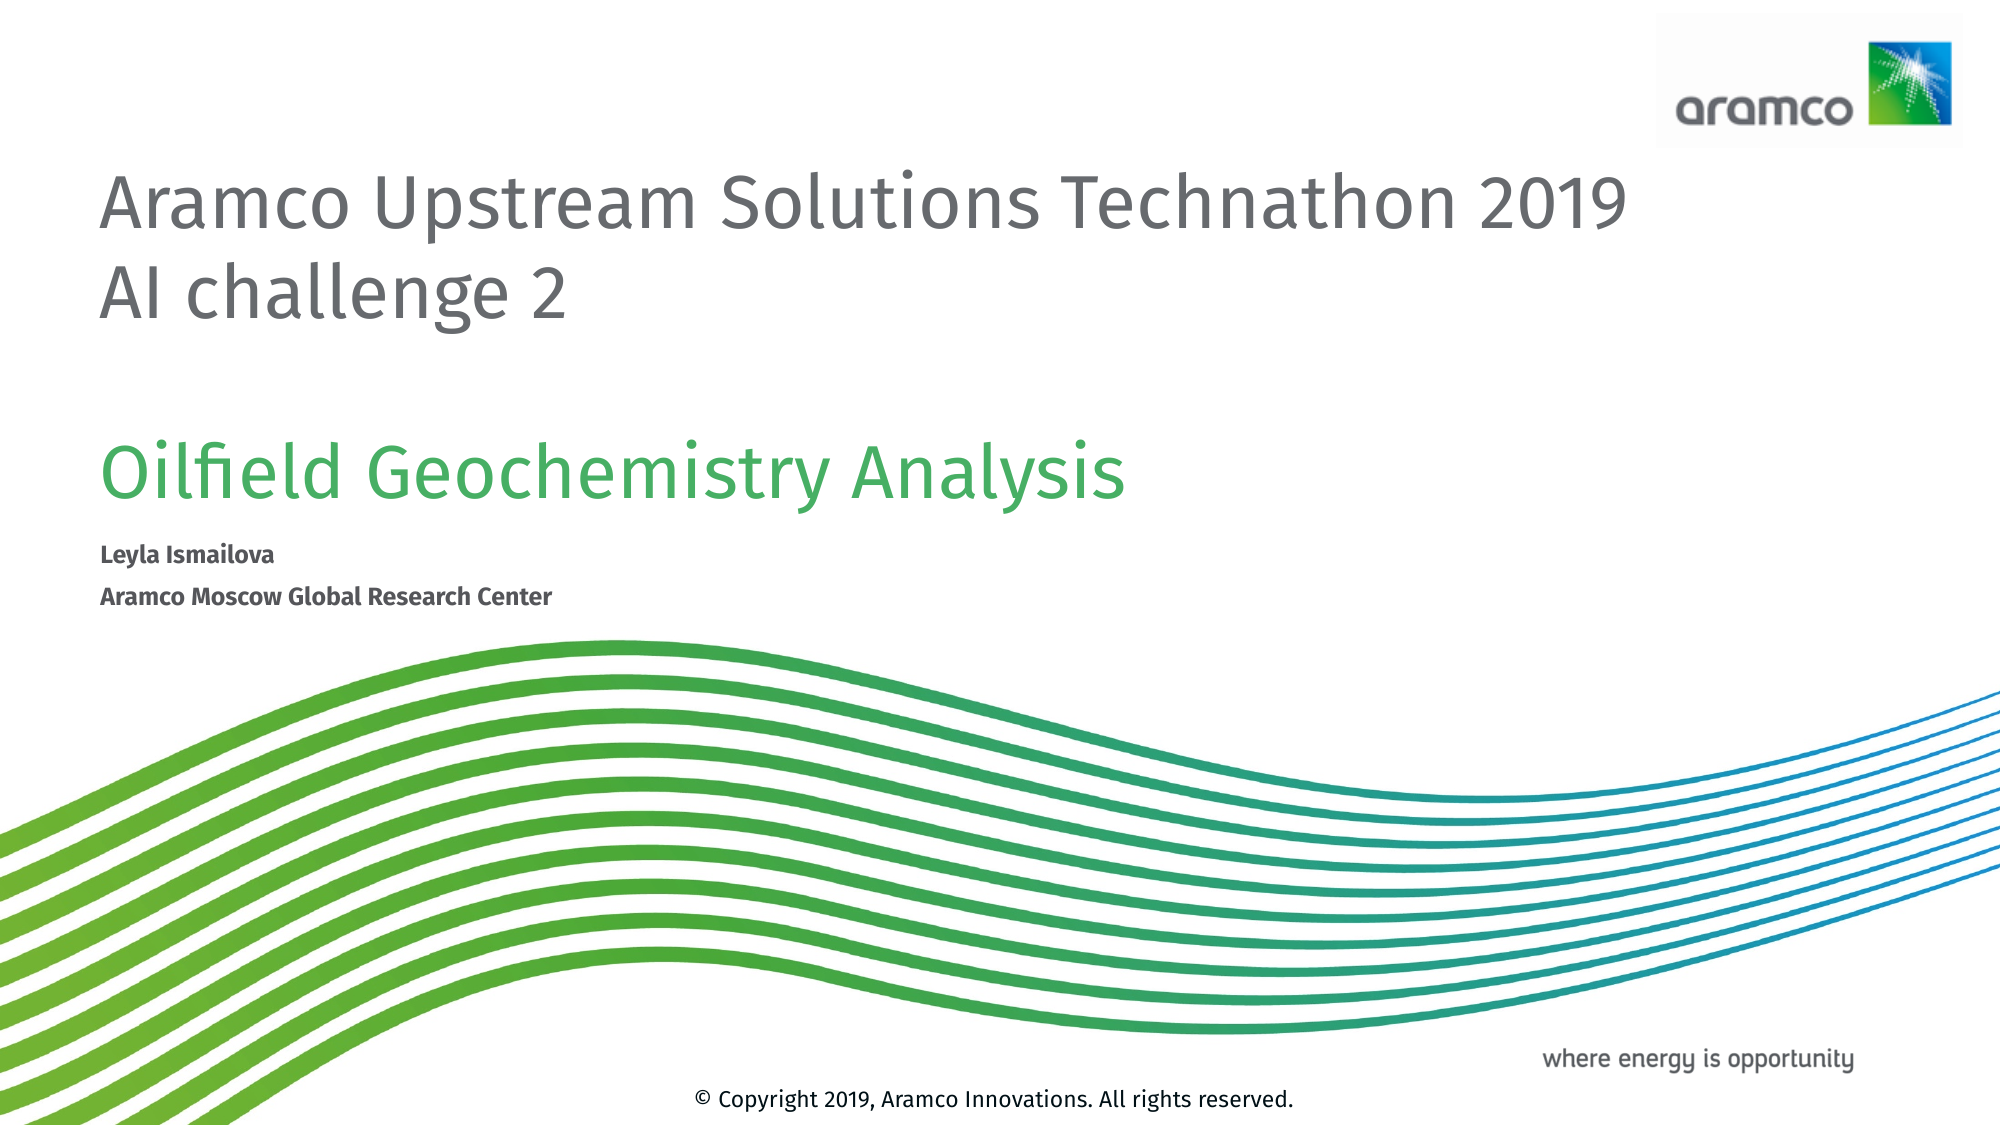

# Aramco Upstream Solutions Technathon 2019 AI challenge 2 Oilfield Geochemistry Analysis
Leyla Ismailova
Aramco Moscow Global Research Center